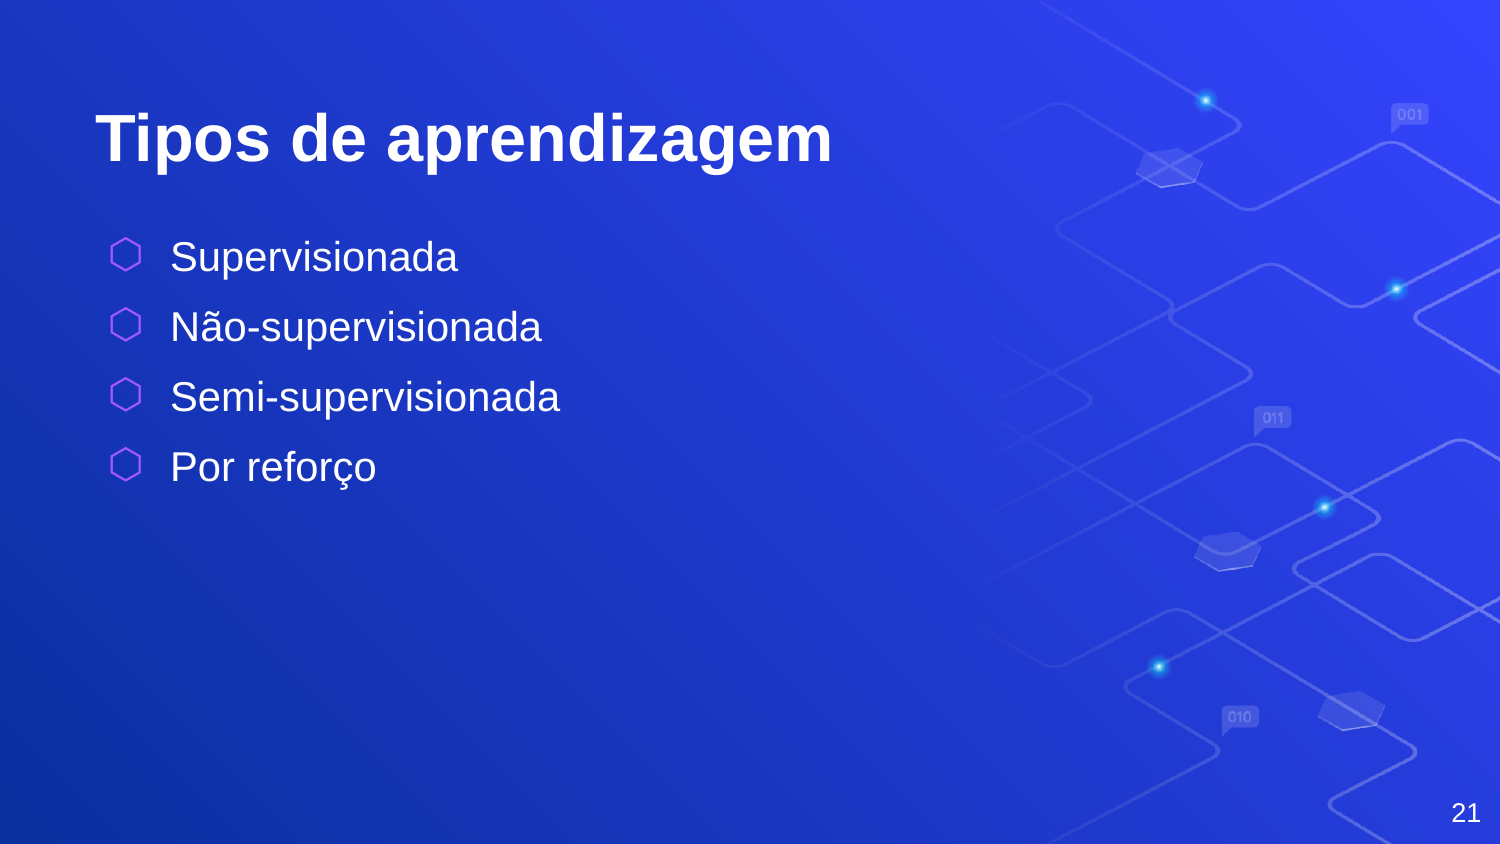

# Tipos de aprendizagem
Supervisionada
Não-supervisionada
Semi-supervisionada
Por reforço
21